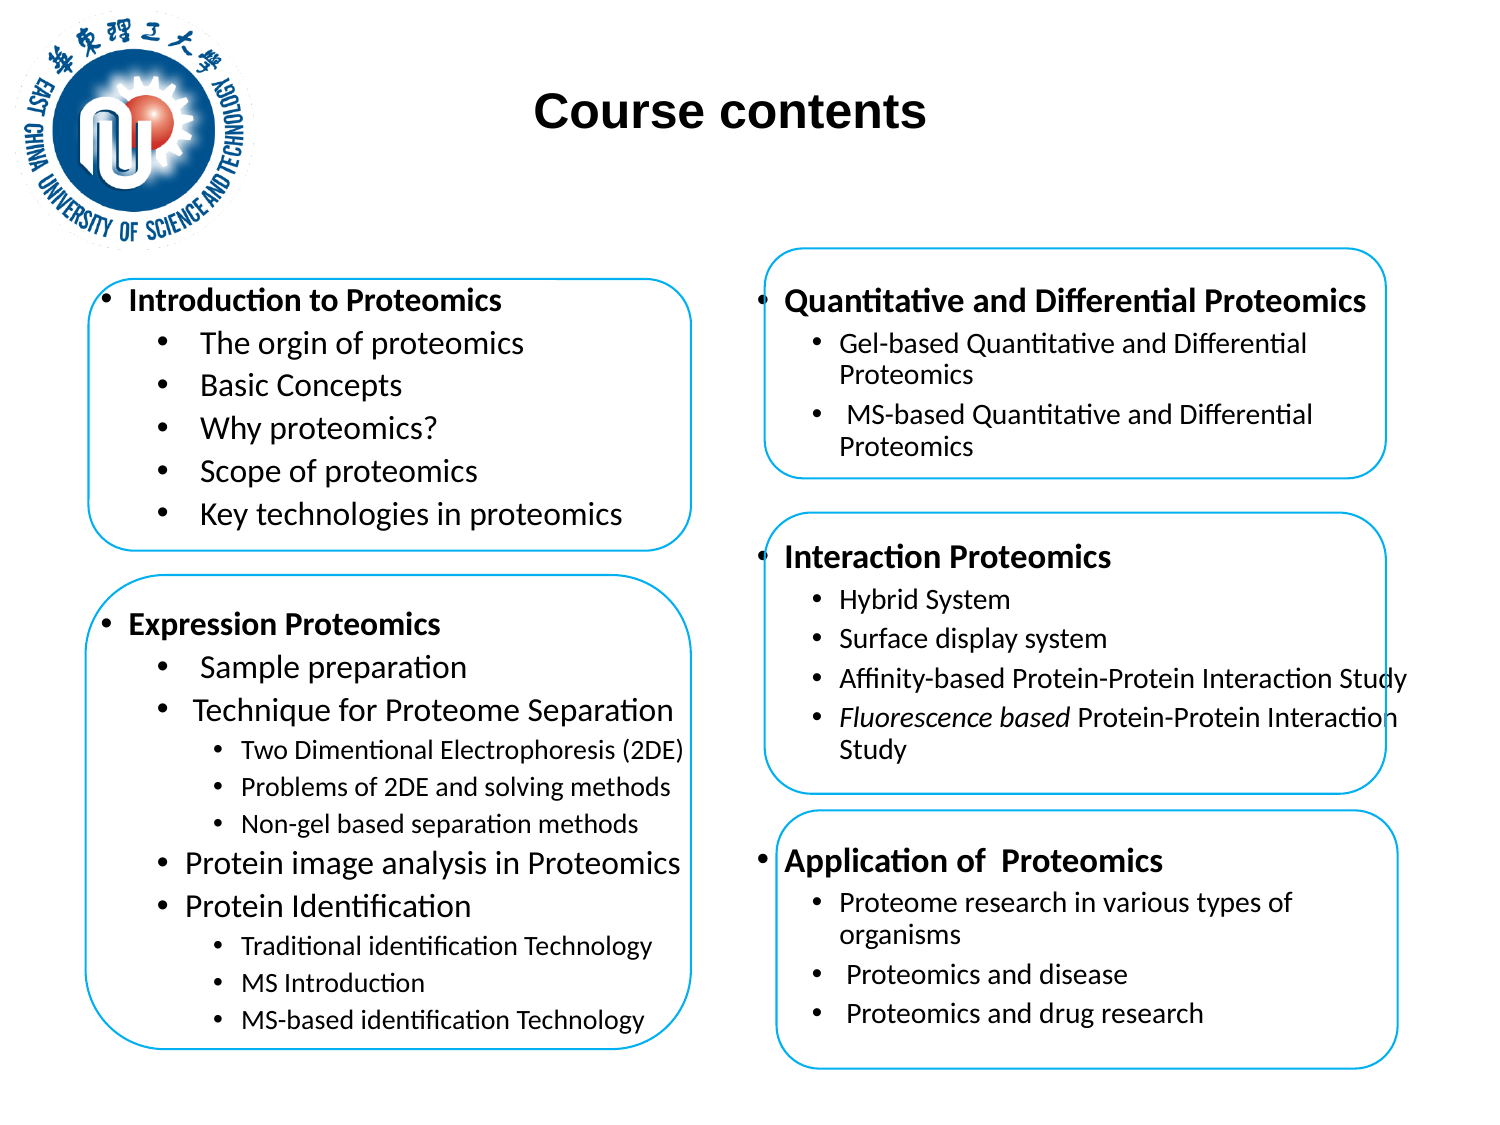

Course contents

Introduction to Proteomics
  The orgin of proteomics
  Basic Concepts
  Why proteomics?
  Scope of proteomics
  Key technologies in proteomics

Expression Proteomics
  Sample preparation
 Technique for Proteome Separation
Two Dimentional Electrophoresis (2DE)
Problems of 2DE and solving methods
Non-gel based separation methods
Protein image analysis in Proteomics
Protein Identification
Traditional identification Technology
MS Introduction
MS-based identification Technology

Quantitative and Differential Proteomics
Gel-based Quantitative and Differential Proteomics
 MS-based Quantitative and Differential Proteomics

Interaction Proteomics
Hybrid System
Surface display system
Affinity-based Protein-Protein Interaction Study
Fluorescence based Protein-Protein Interaction Study

Application of  Proteomics
Proteome research in various types of organisms
 Proteomics and disease
 Proteomics and drug research